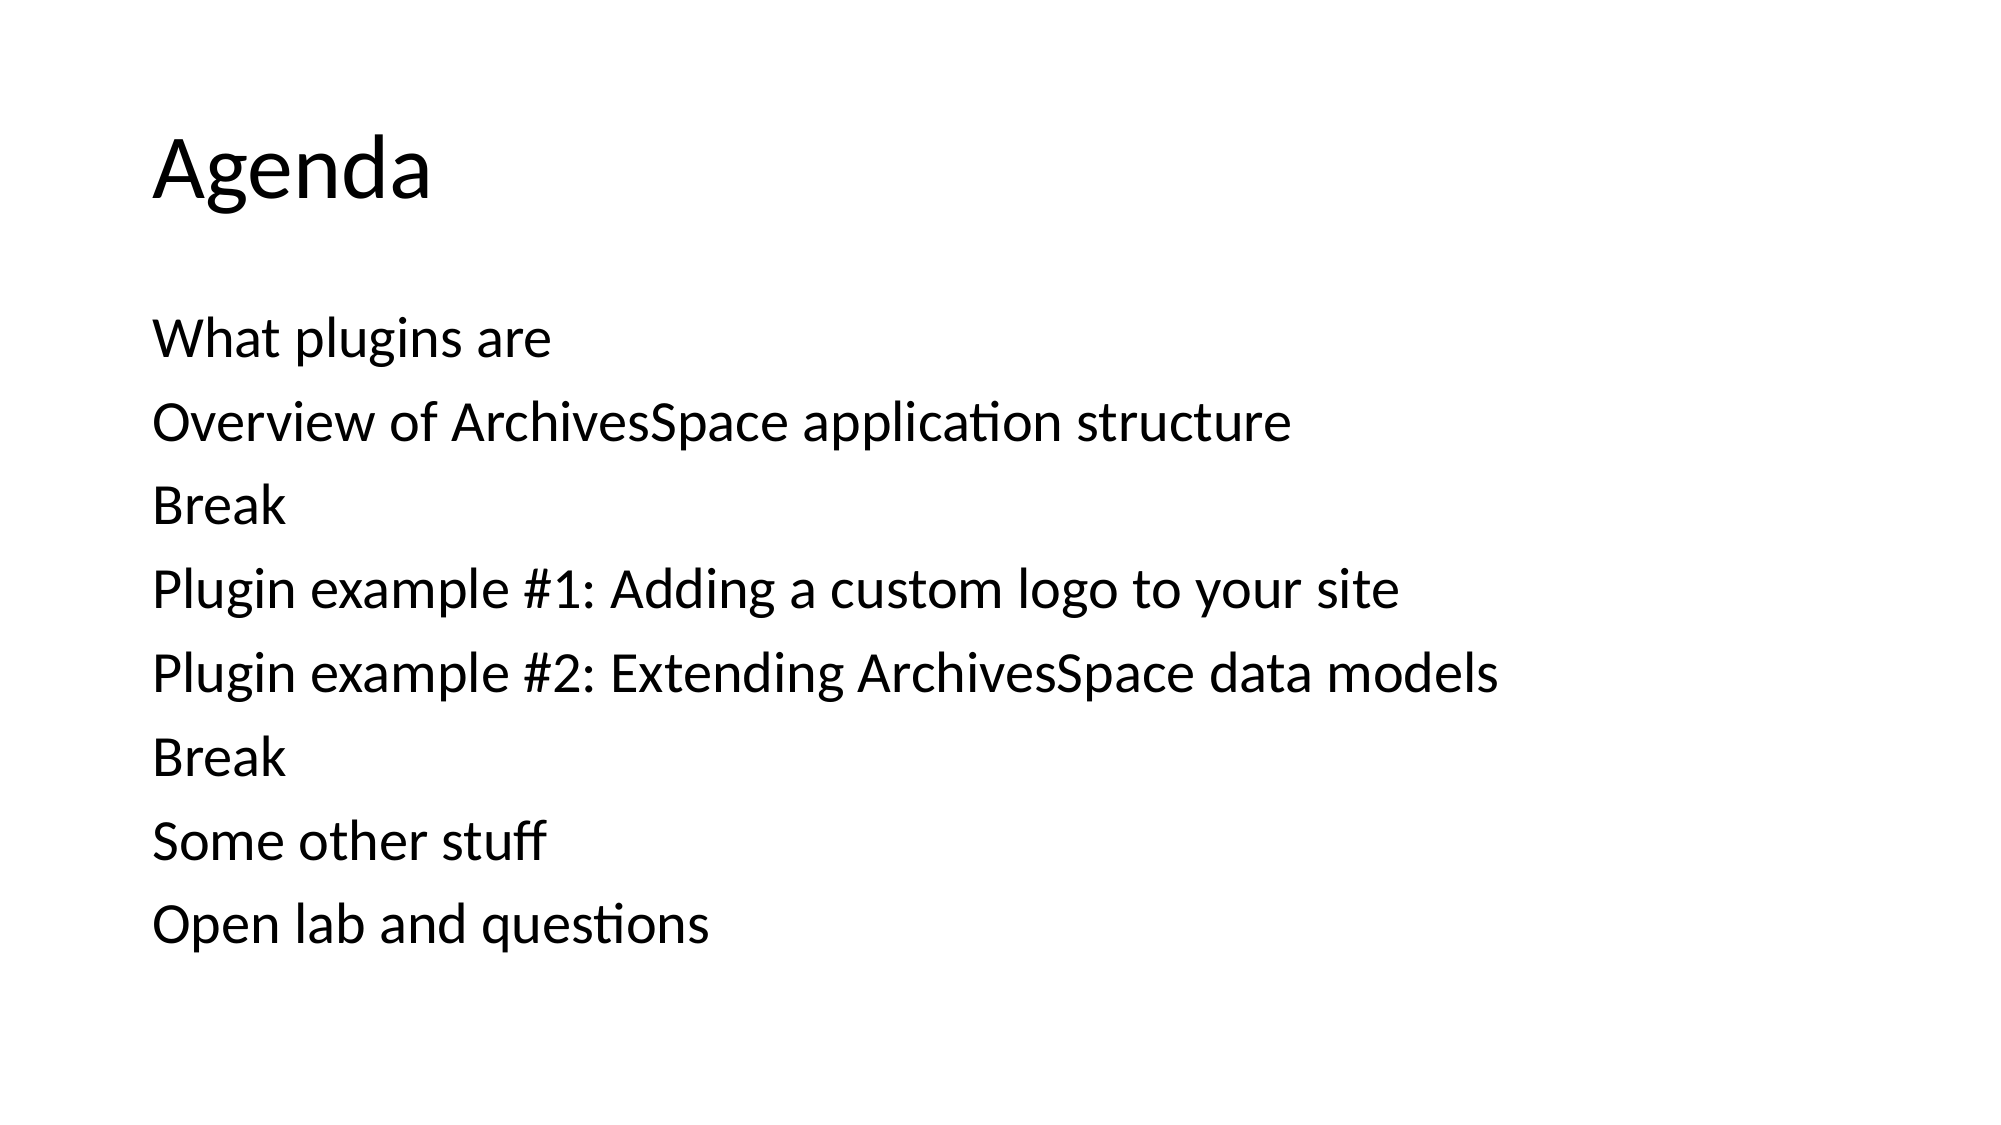

# Agenda
What plugins are
Overview of ArchivesSpace application structure
Break
Plugin example #1: Adding a custom logo to your site
Plugin example #2: Extending ArchivesSpace data models
Break
Some other stuff
Open lab and questions